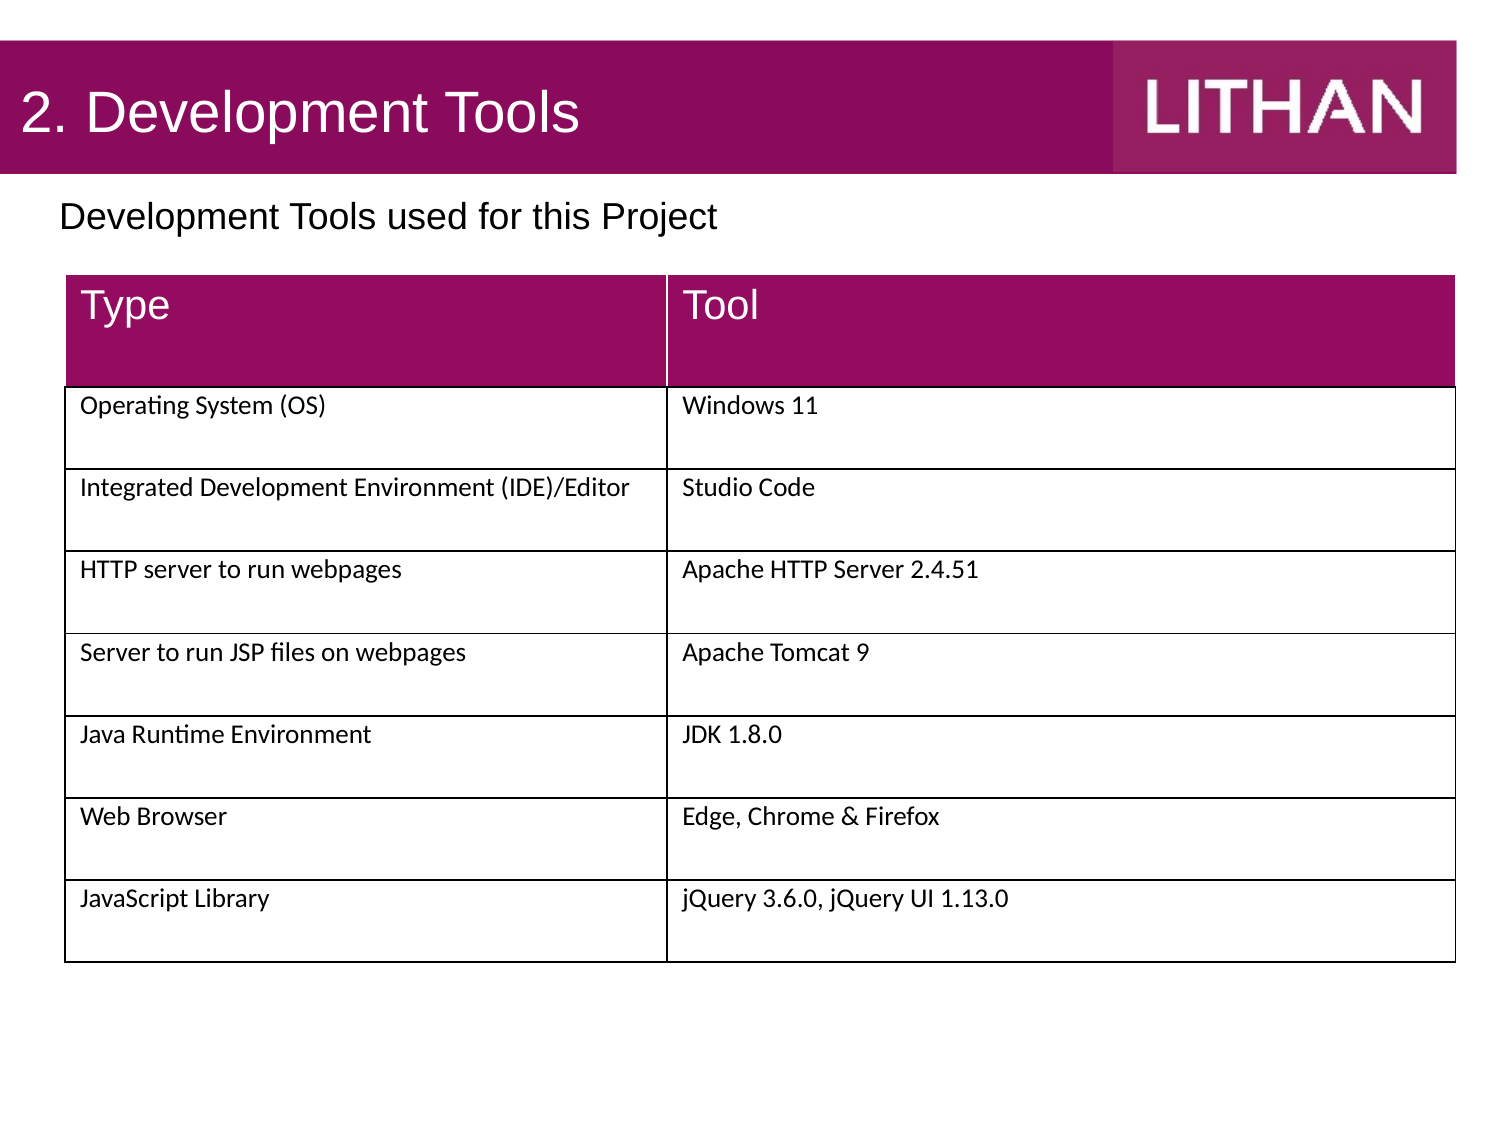

2. Development Tools
Development Tools used for this Project

| Type | Tool |
| --- | --- |
| Operating System (OS) | Windows 11 |
| Integrated Development Environment (IDE)/Editor | Studio Code |
| HTTP server to run webpages | Apache HTTP Server 2.4.51 |
| Server to run JSP files on webpages | Apache Tomcat 9 |
| Java Runtime Environment | JDK 1.8.0 |
| Web Browser | Edge, Chrome & Firefox |
| JavaScript Library | jQuery 3.6.0, jQuery UI 1.13.0 |